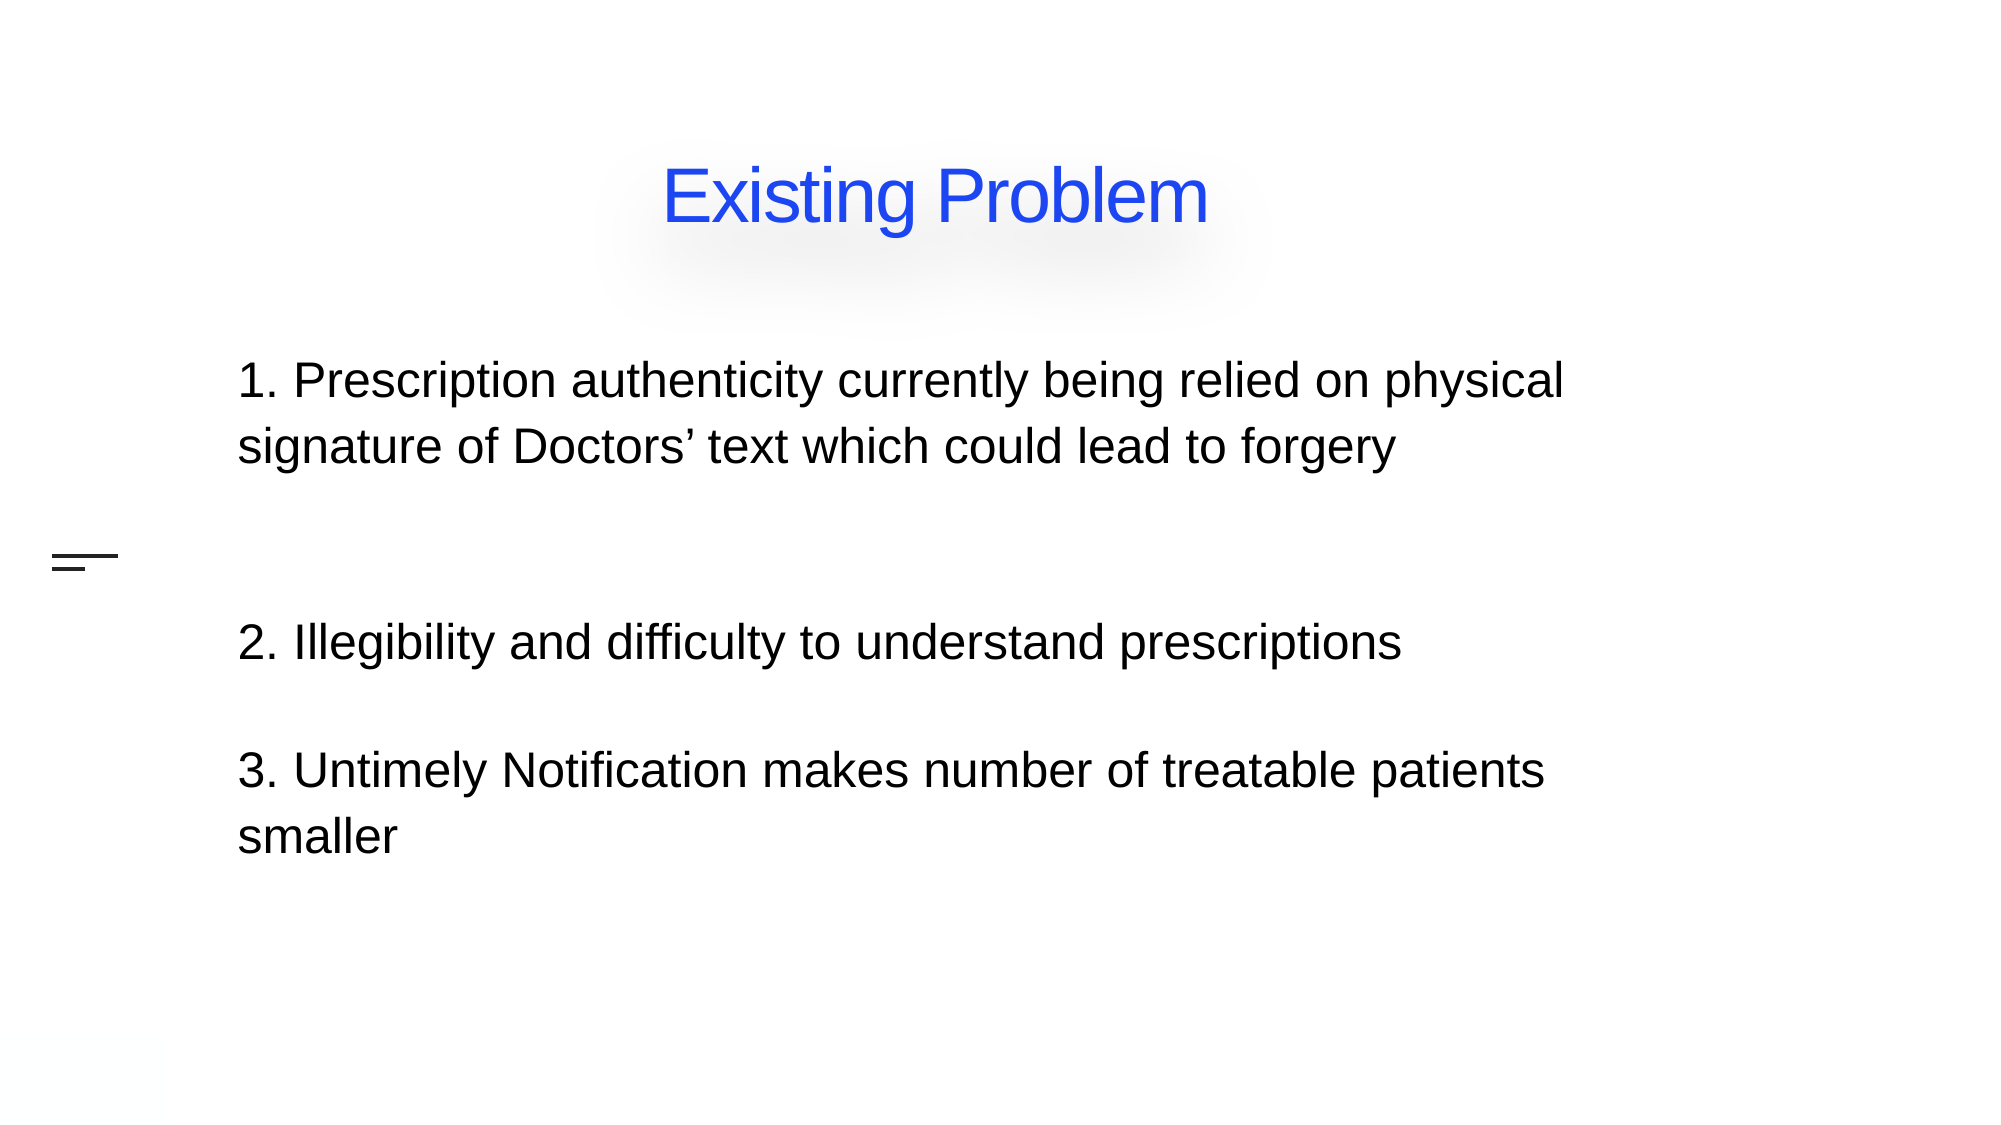

# Existing Problem
1. Prescription authenticity currently being relied on physical signature of Doctors’ text which could lead to forgery
2. Illegibility and difficulty to understand prescriptions
3. Untimely Notification makes number of treatable patients smaller
2